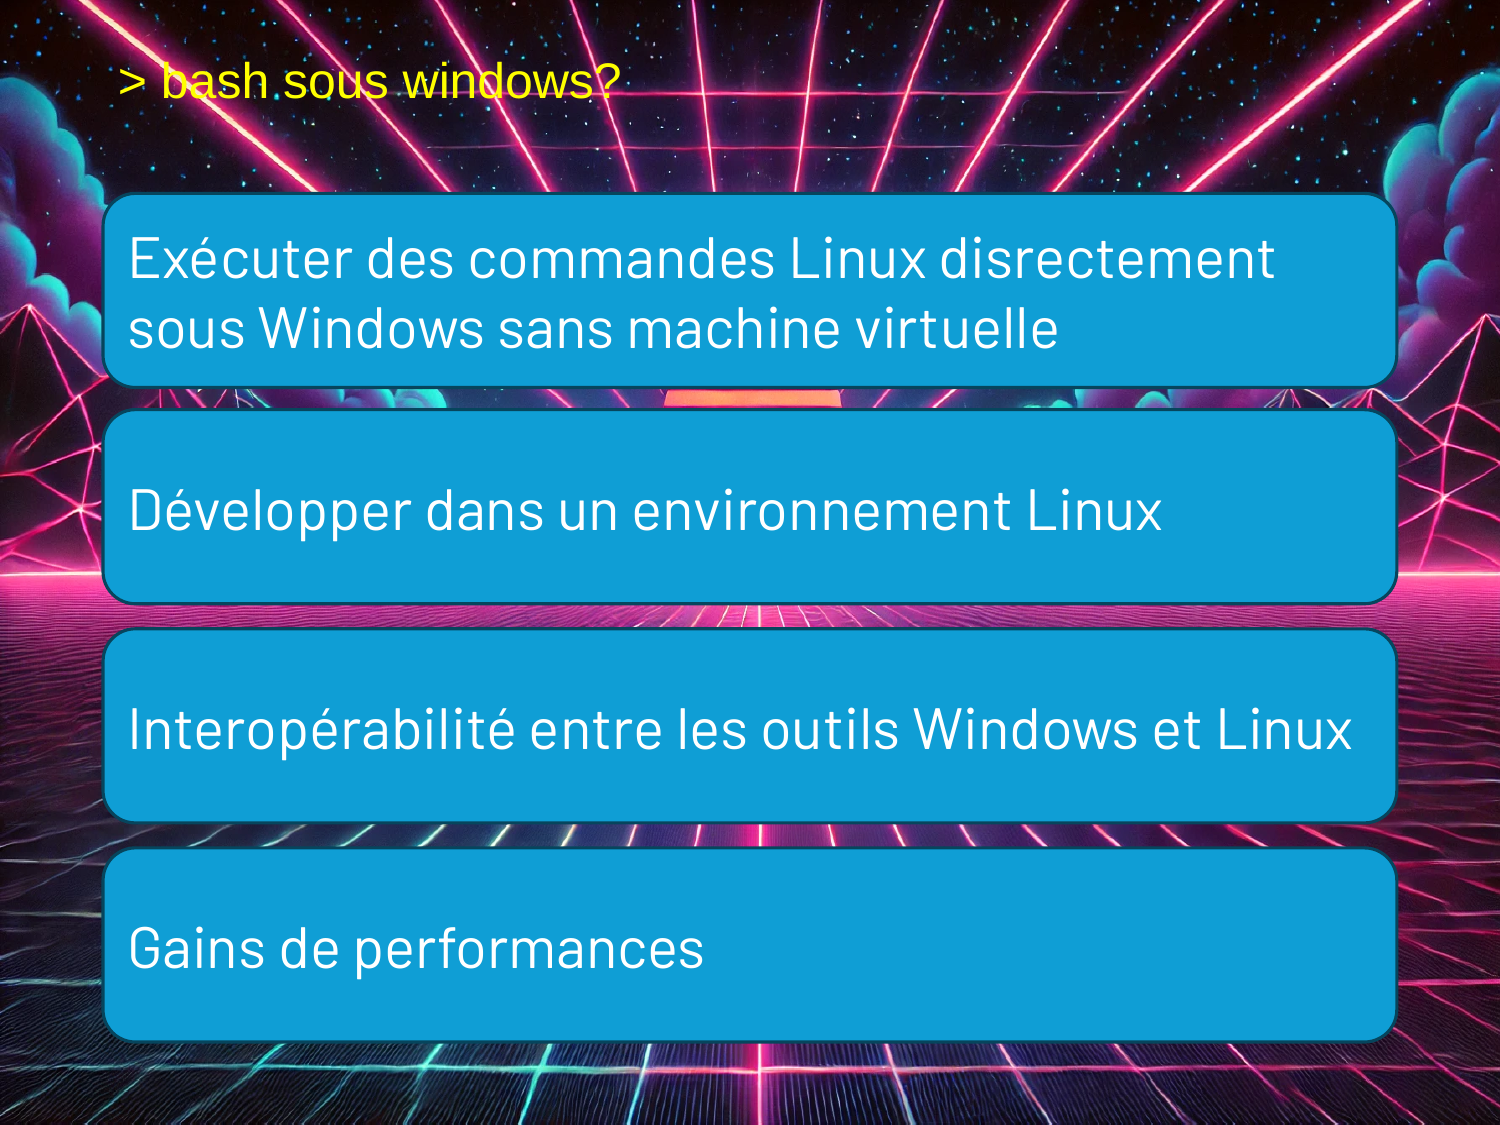

> bash sous windows?
Exécuter des commandes Linux disrectement sous Windows sans machine virtuelle
Développer dans un environnement Linux
Interopérabilité entre les outils Windows et Linux
Gains de performances